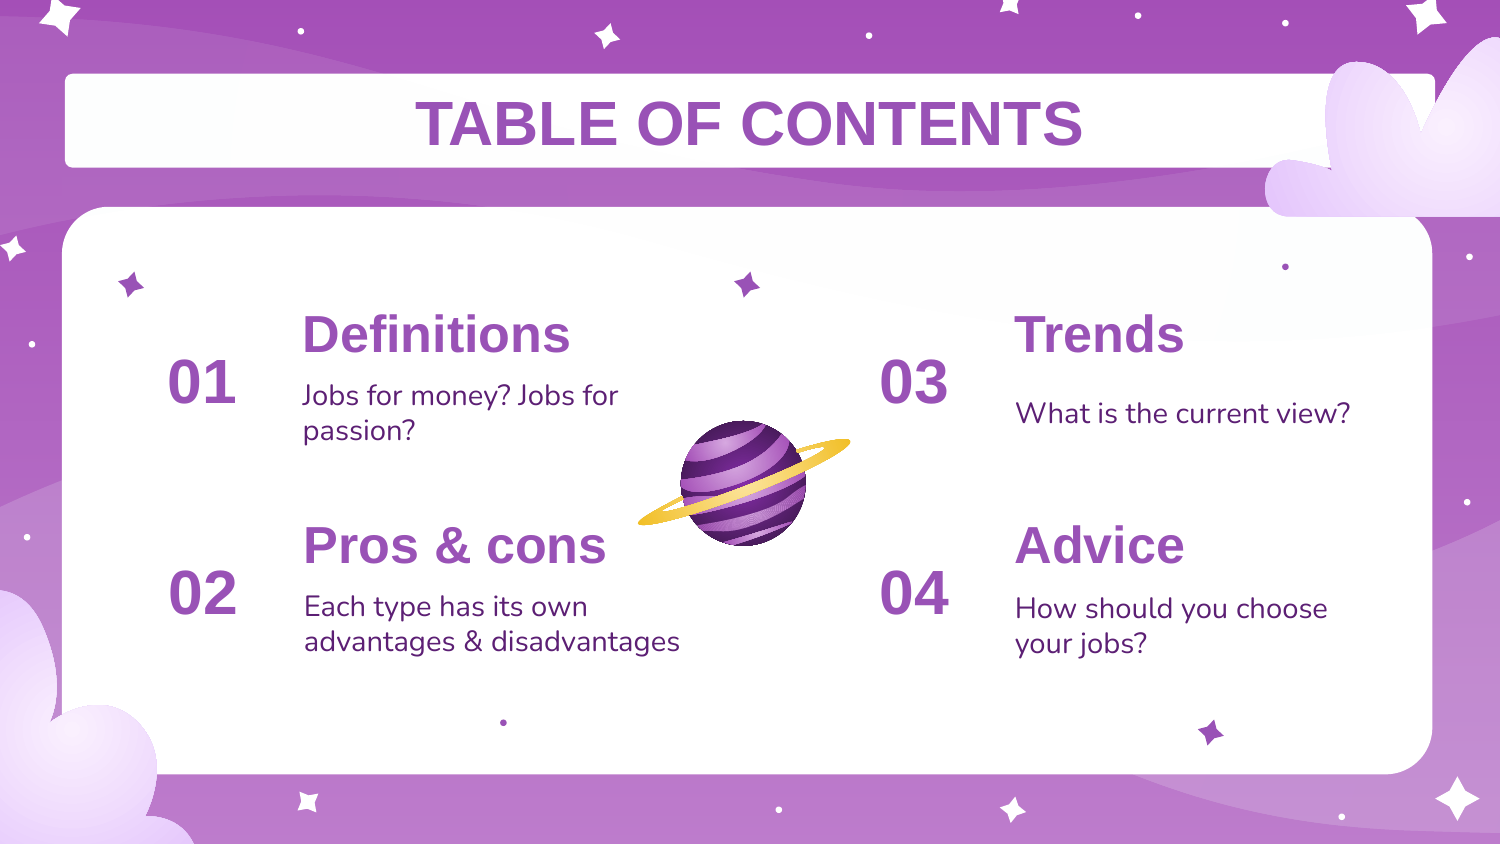

# TABLE OF CONTENTS

Definitions
01
03
Trends
What is the current view?
Jobs for money? Jobs for passion?

02
04
Pros & cons
Advice
Each type has its own advantages & disadvantages
How should you choose your jobs?